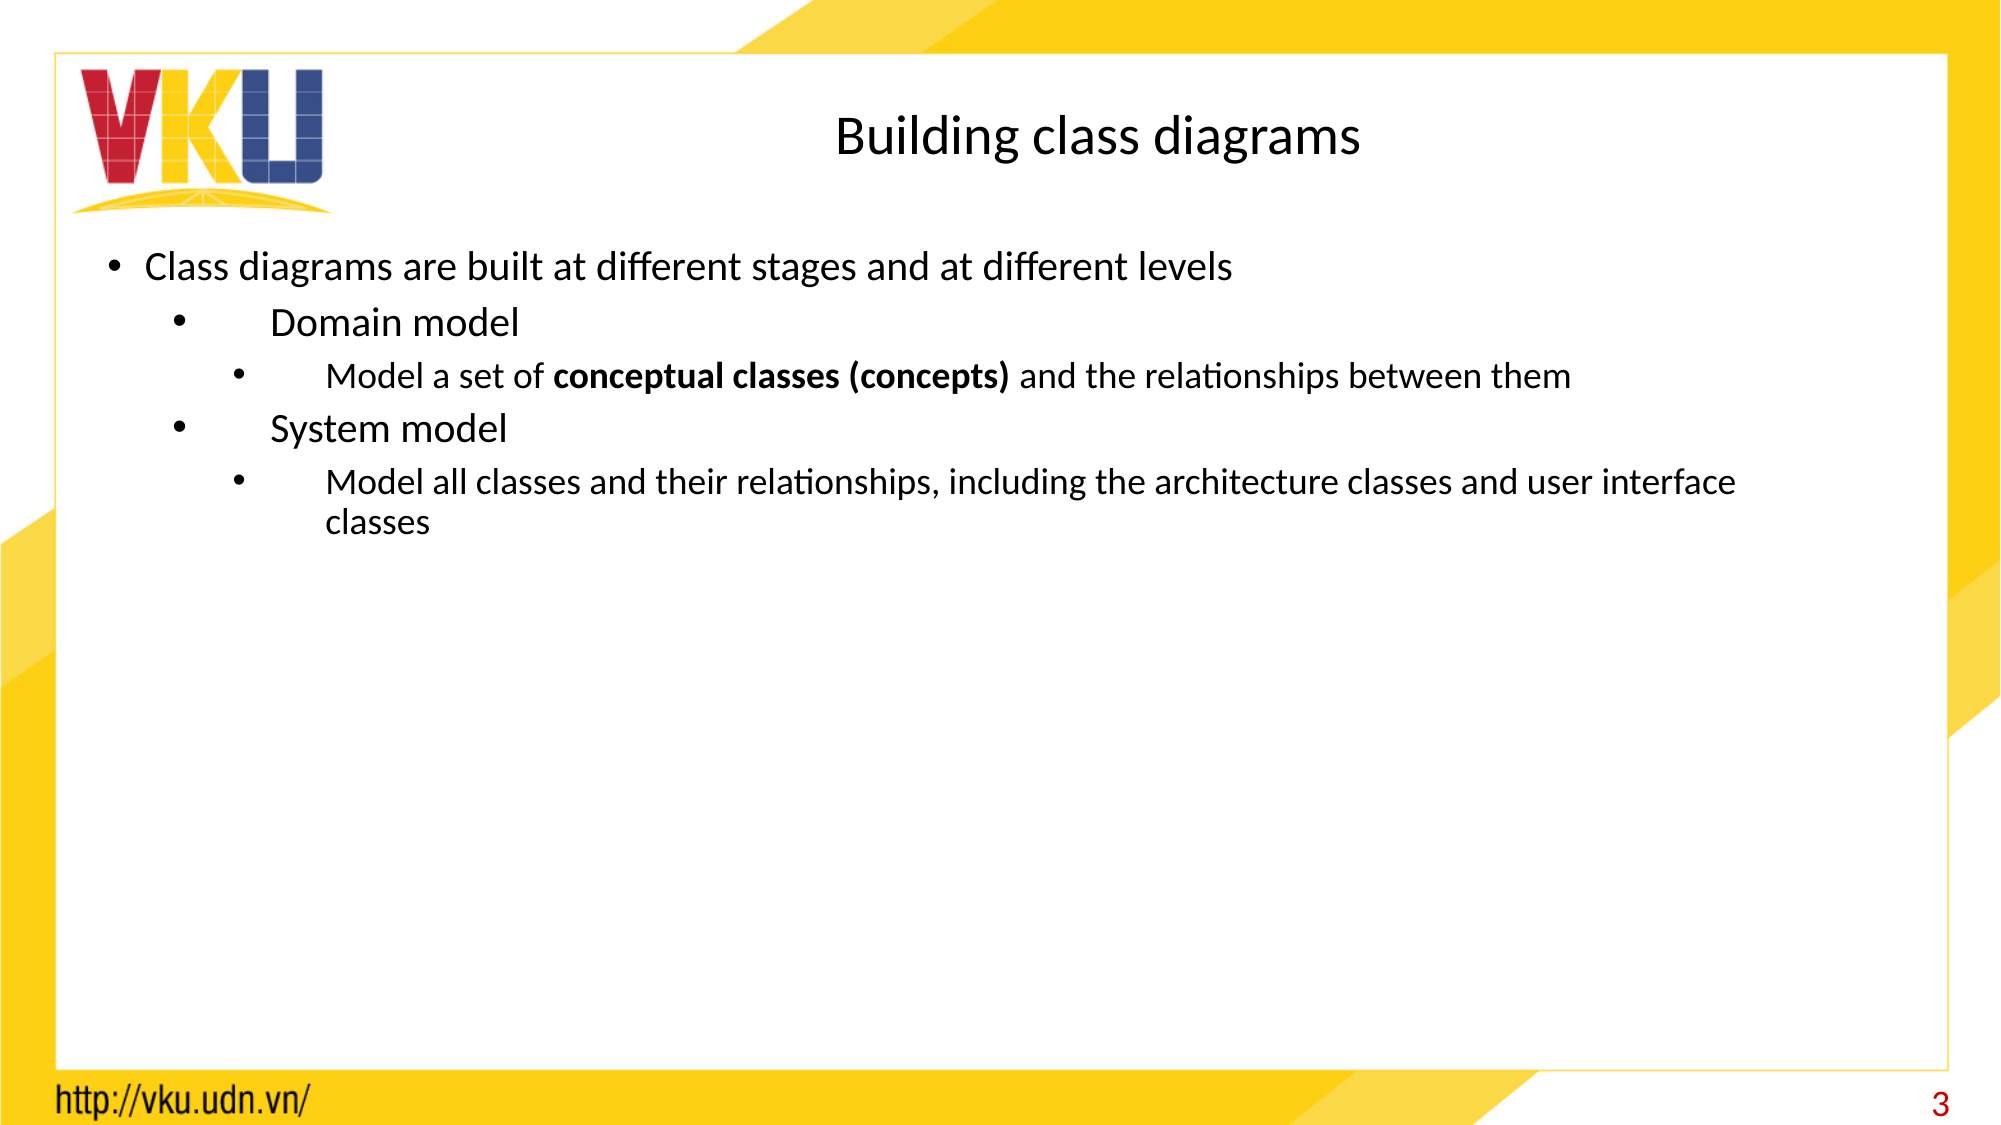

# Building class diagrams
Class diagrams are built at different stages and at different levels
Domain model
Model a set of conceptual classes (concepts) and the relationships between them
System model
Model all classes and their relationships, including the architecture classes and user interface classes
39